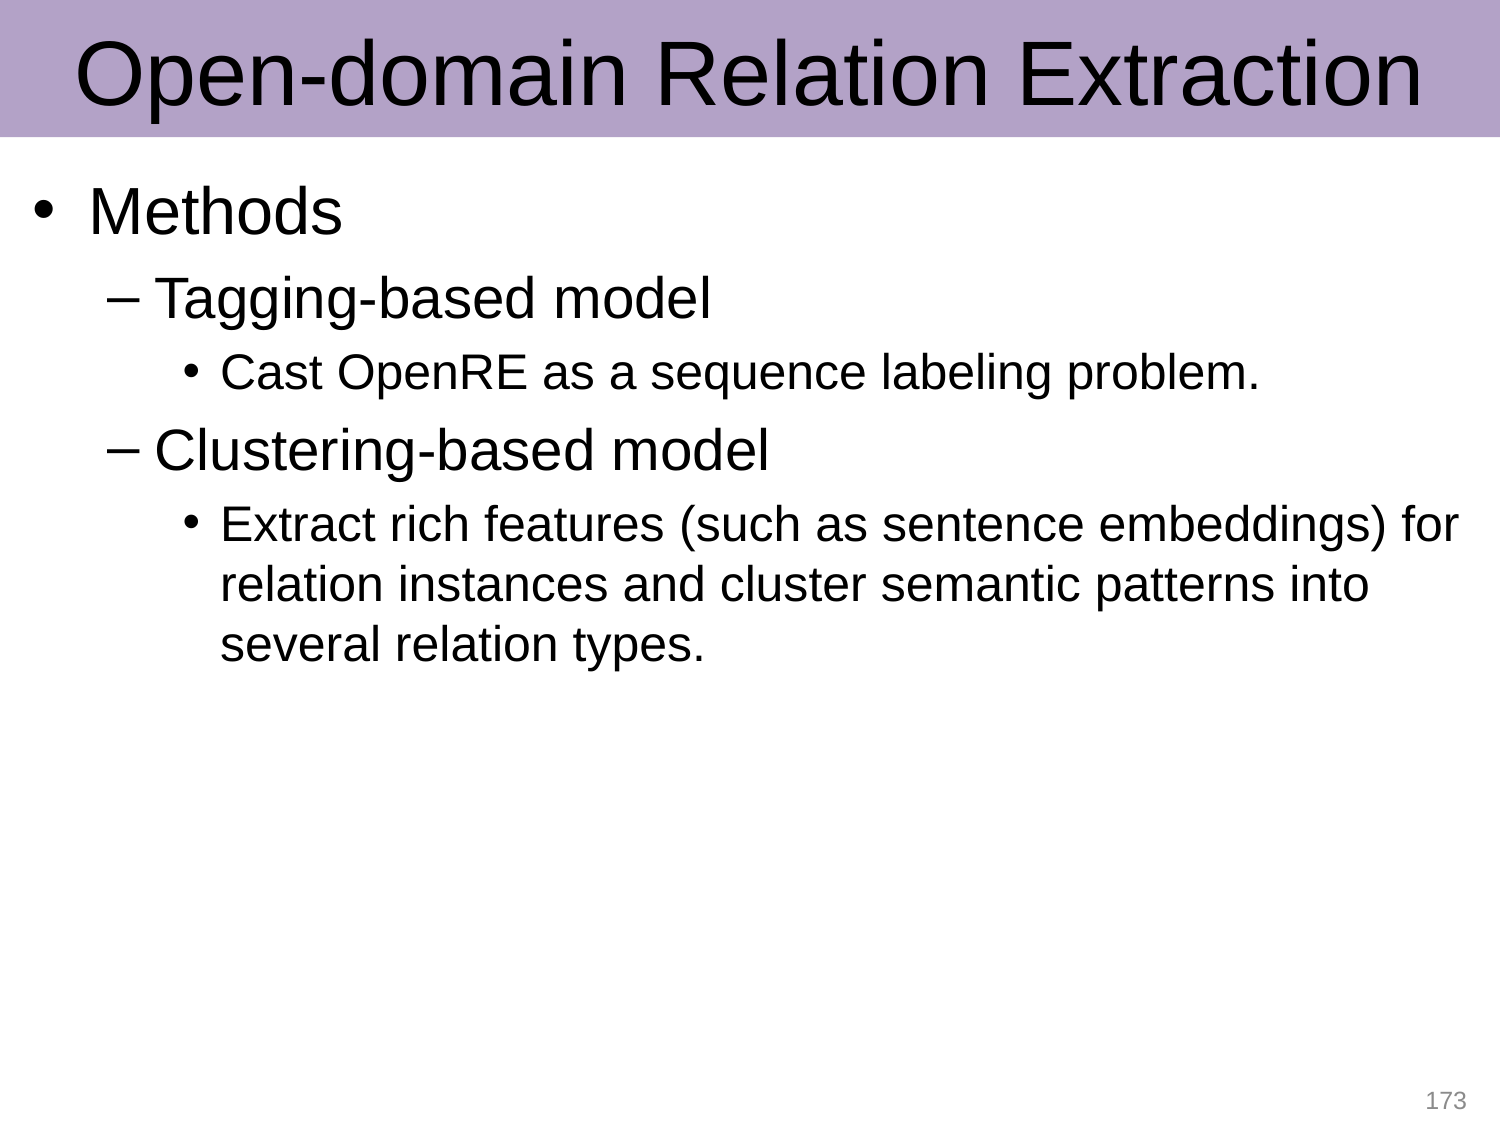

# Open-domain Relation Extraction
Methods
Tagging-based model
Cast OpenRE as a sequence labeling problem.
Clustering-based model
Extract rich features (such as sentence embeddings) for relation instances and cluster semantic patterns into several relation types.

173